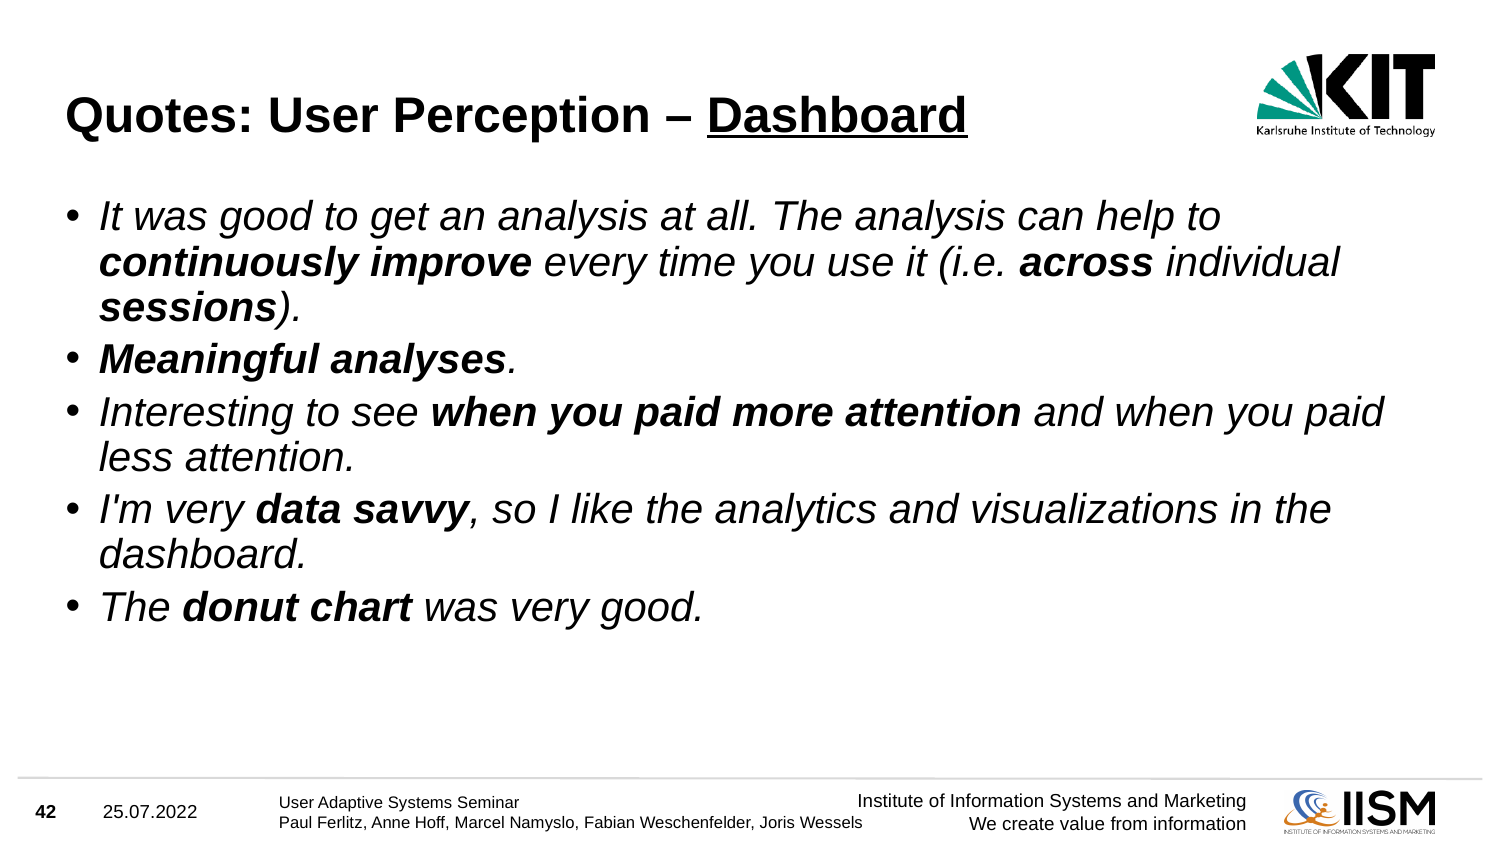

# Quotes: User Perception – Dashboard
It was good to get an analysis at all. The analysis can help to continuously improve every time you use it (i.e. across individual sessions).
Meaningful analyses.
Interesting to see when you paid more attention and when you paid less attention.
I'm very data savvy, so I like the analytics and visualizations in the dashboard.
The donut chart was very good.
42
25.07.2022